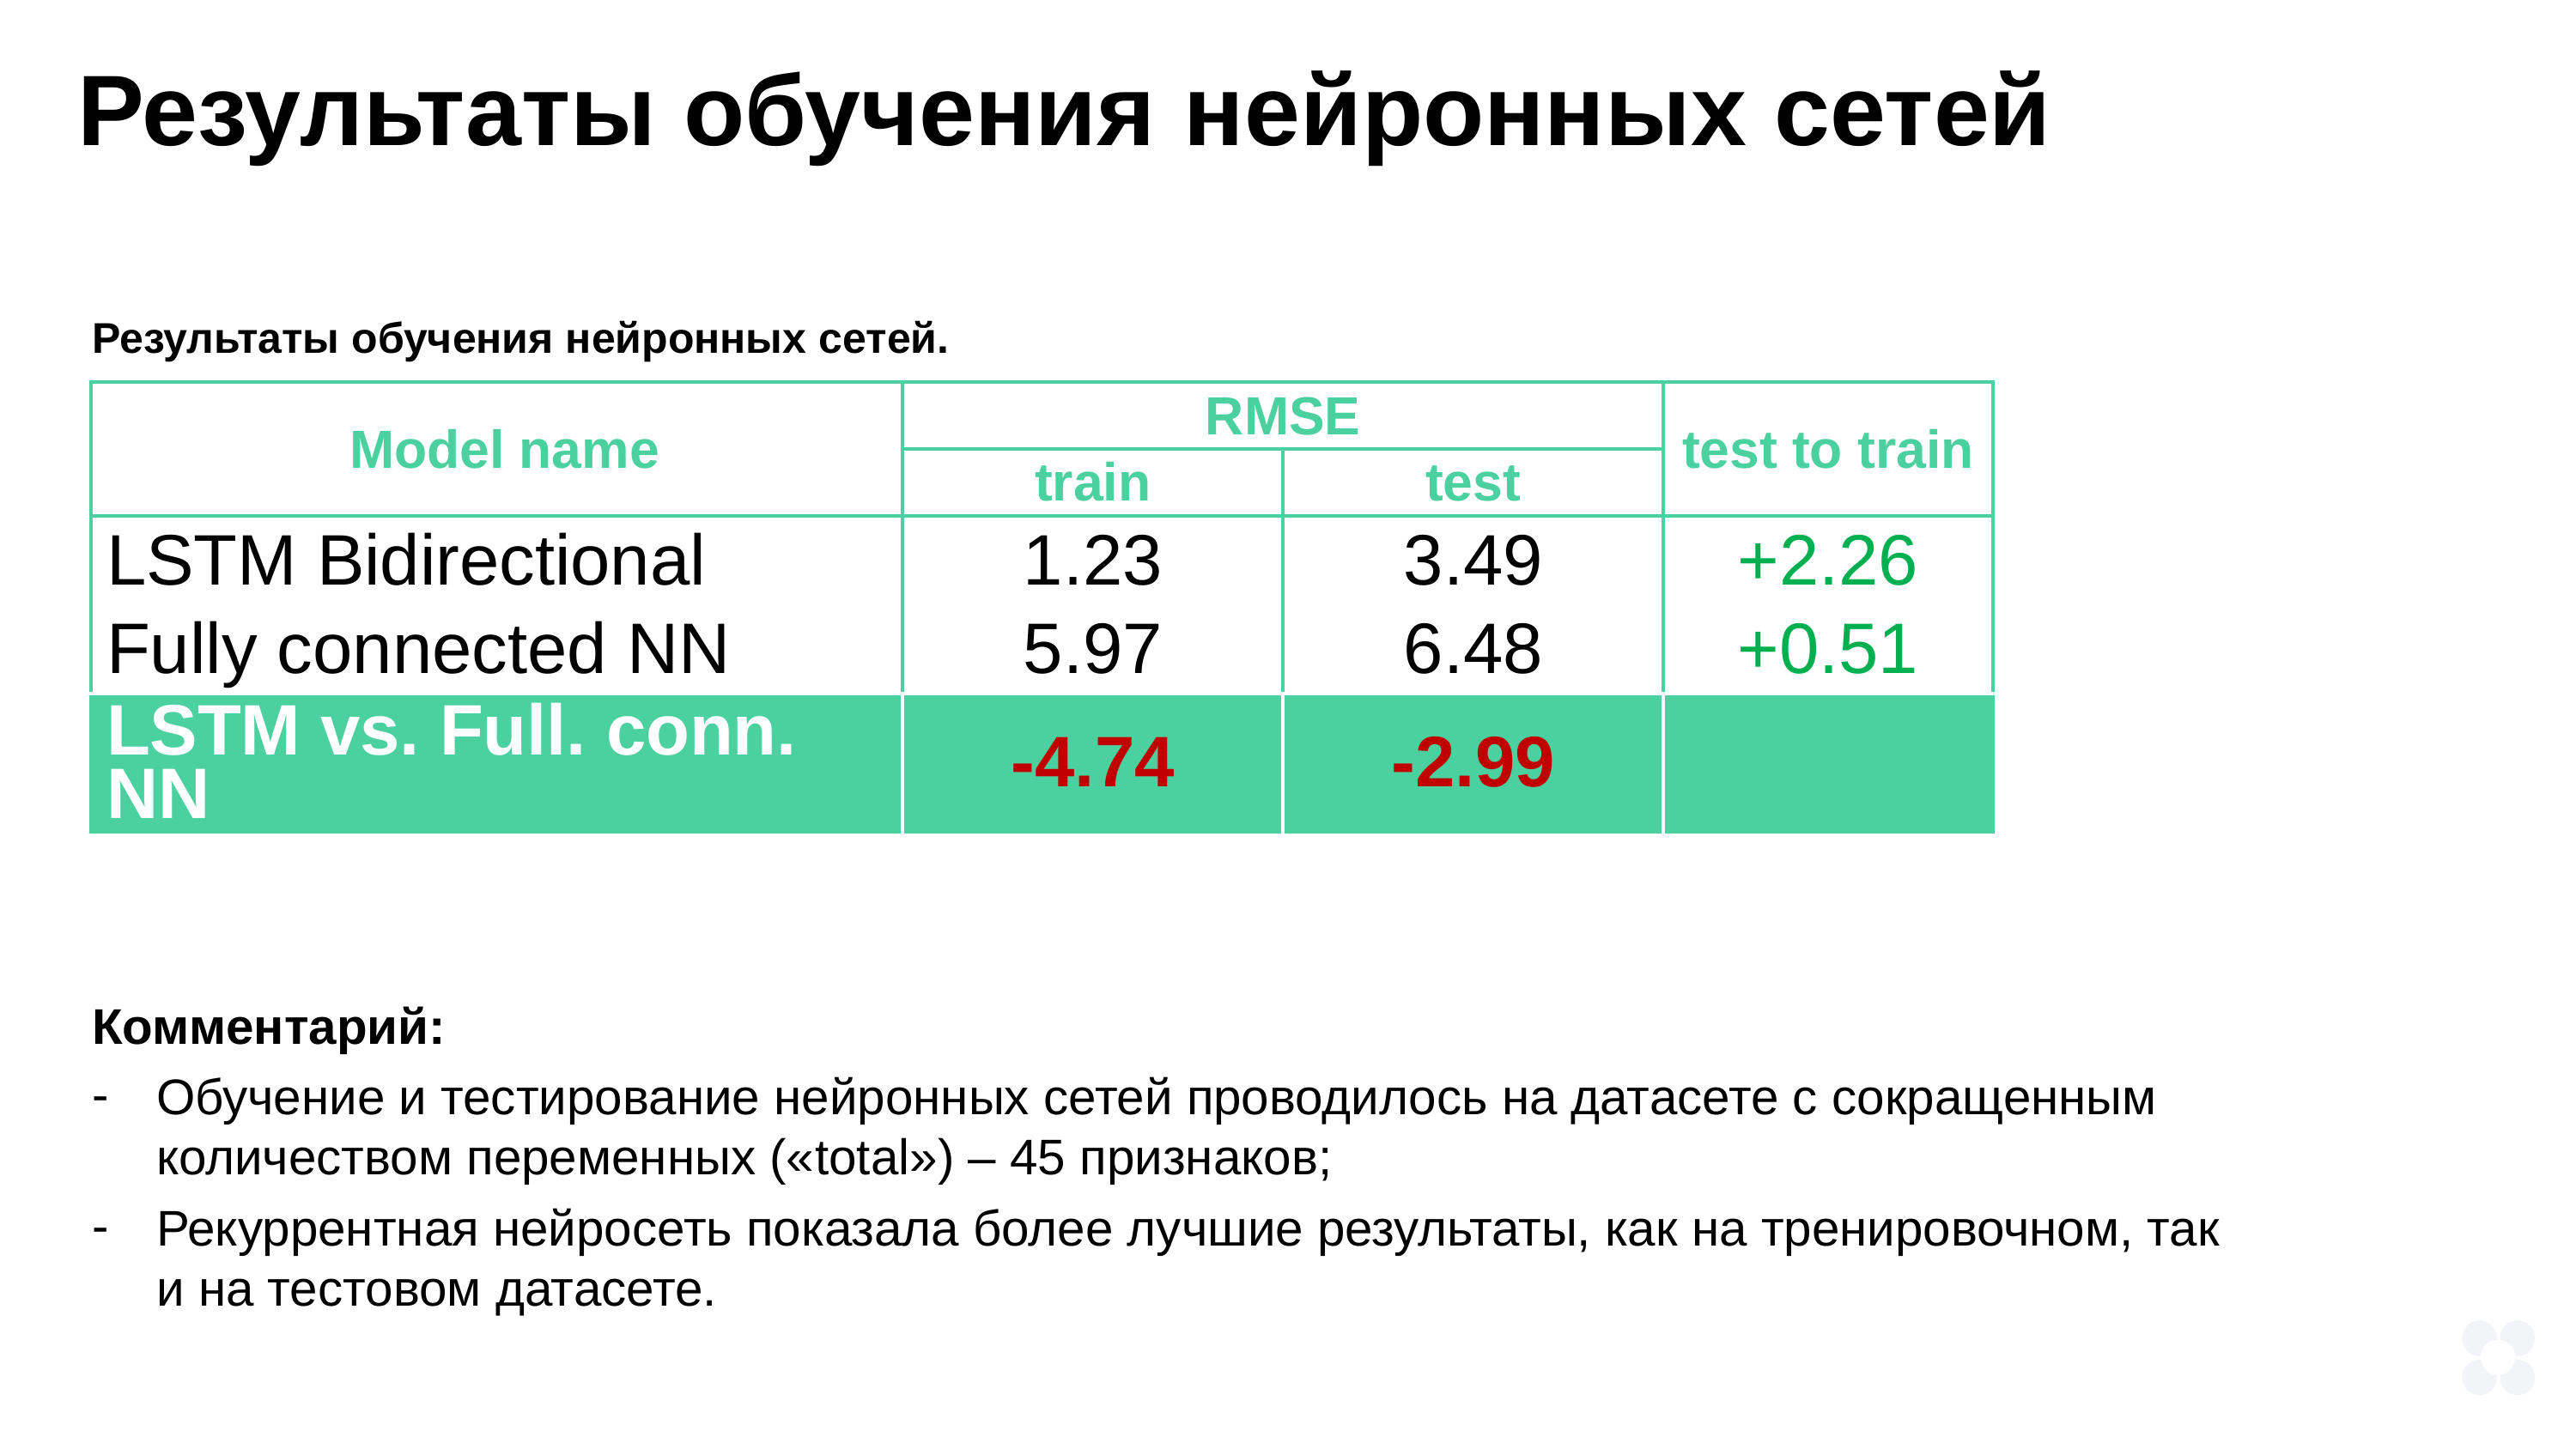

Результаты обучения нейронных сетей

Результаты обучения нейронных сетей.
| Model name | RMSE | RMSE test | test to train |
| --- | --- | --- | --- |
|  | train | test |  |
| LSTM Bidirectional | 1.23 | 3.49 | +2.26 |
| Fully connected NN | 5.97 | 6.48 | +0.51 |
| LSTM vs. Full. conn. NN | -4.74 | -2.99 |  |
Комментарий:
Обучение и тестирование нейронных сетей проводилось на датасете с сокращенным количеством переменных («total») – 45 признаков;
Рекуррентная нейросеть показала более лучшие результаты, как на тренировочном, так и на тестовом датасете.